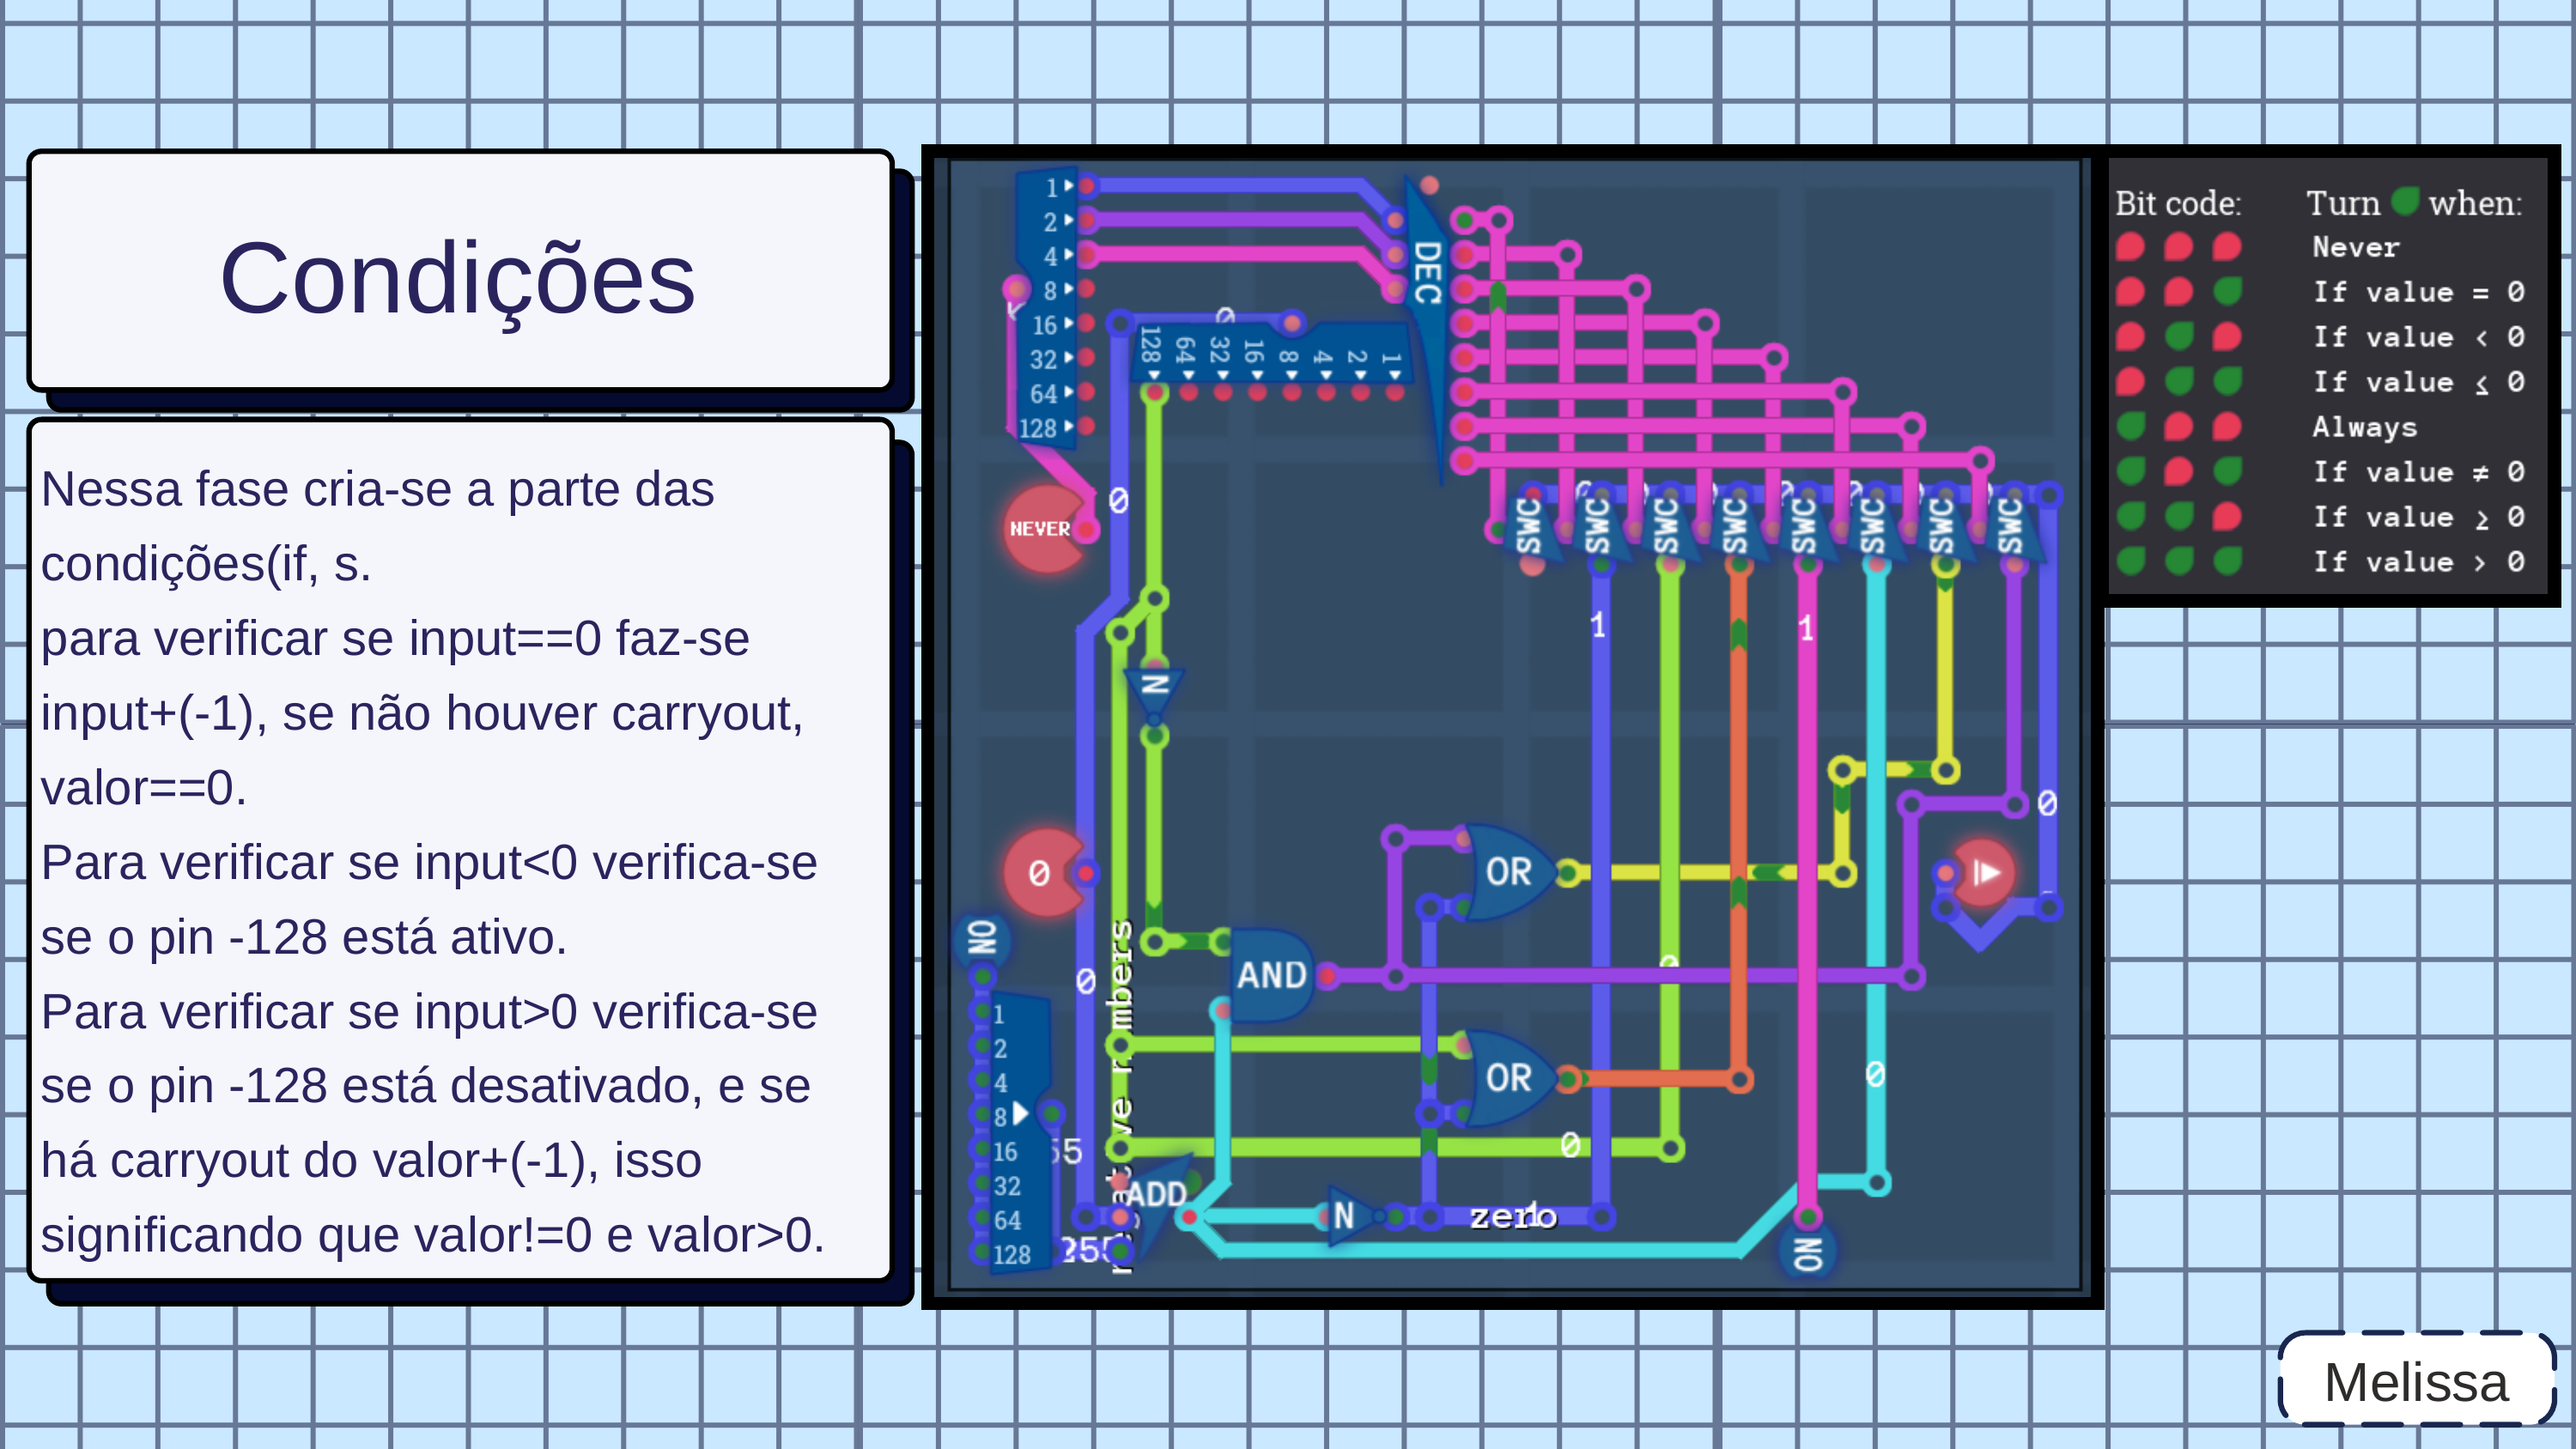

Condições

Nessa fase cria-se a parte das condições(if, s.
para verificar se input==0 faz-se input+(-1), se não houver carryout, valor==0.
Para verificar se input<0 verifica-se se o pin -128 está ativo.
Para verificar se input>0 verifica-se se o pin -128 está desativado, e se há carryout do valor+(-1), isso significando que valor!=0 e valor>0.

Melissa